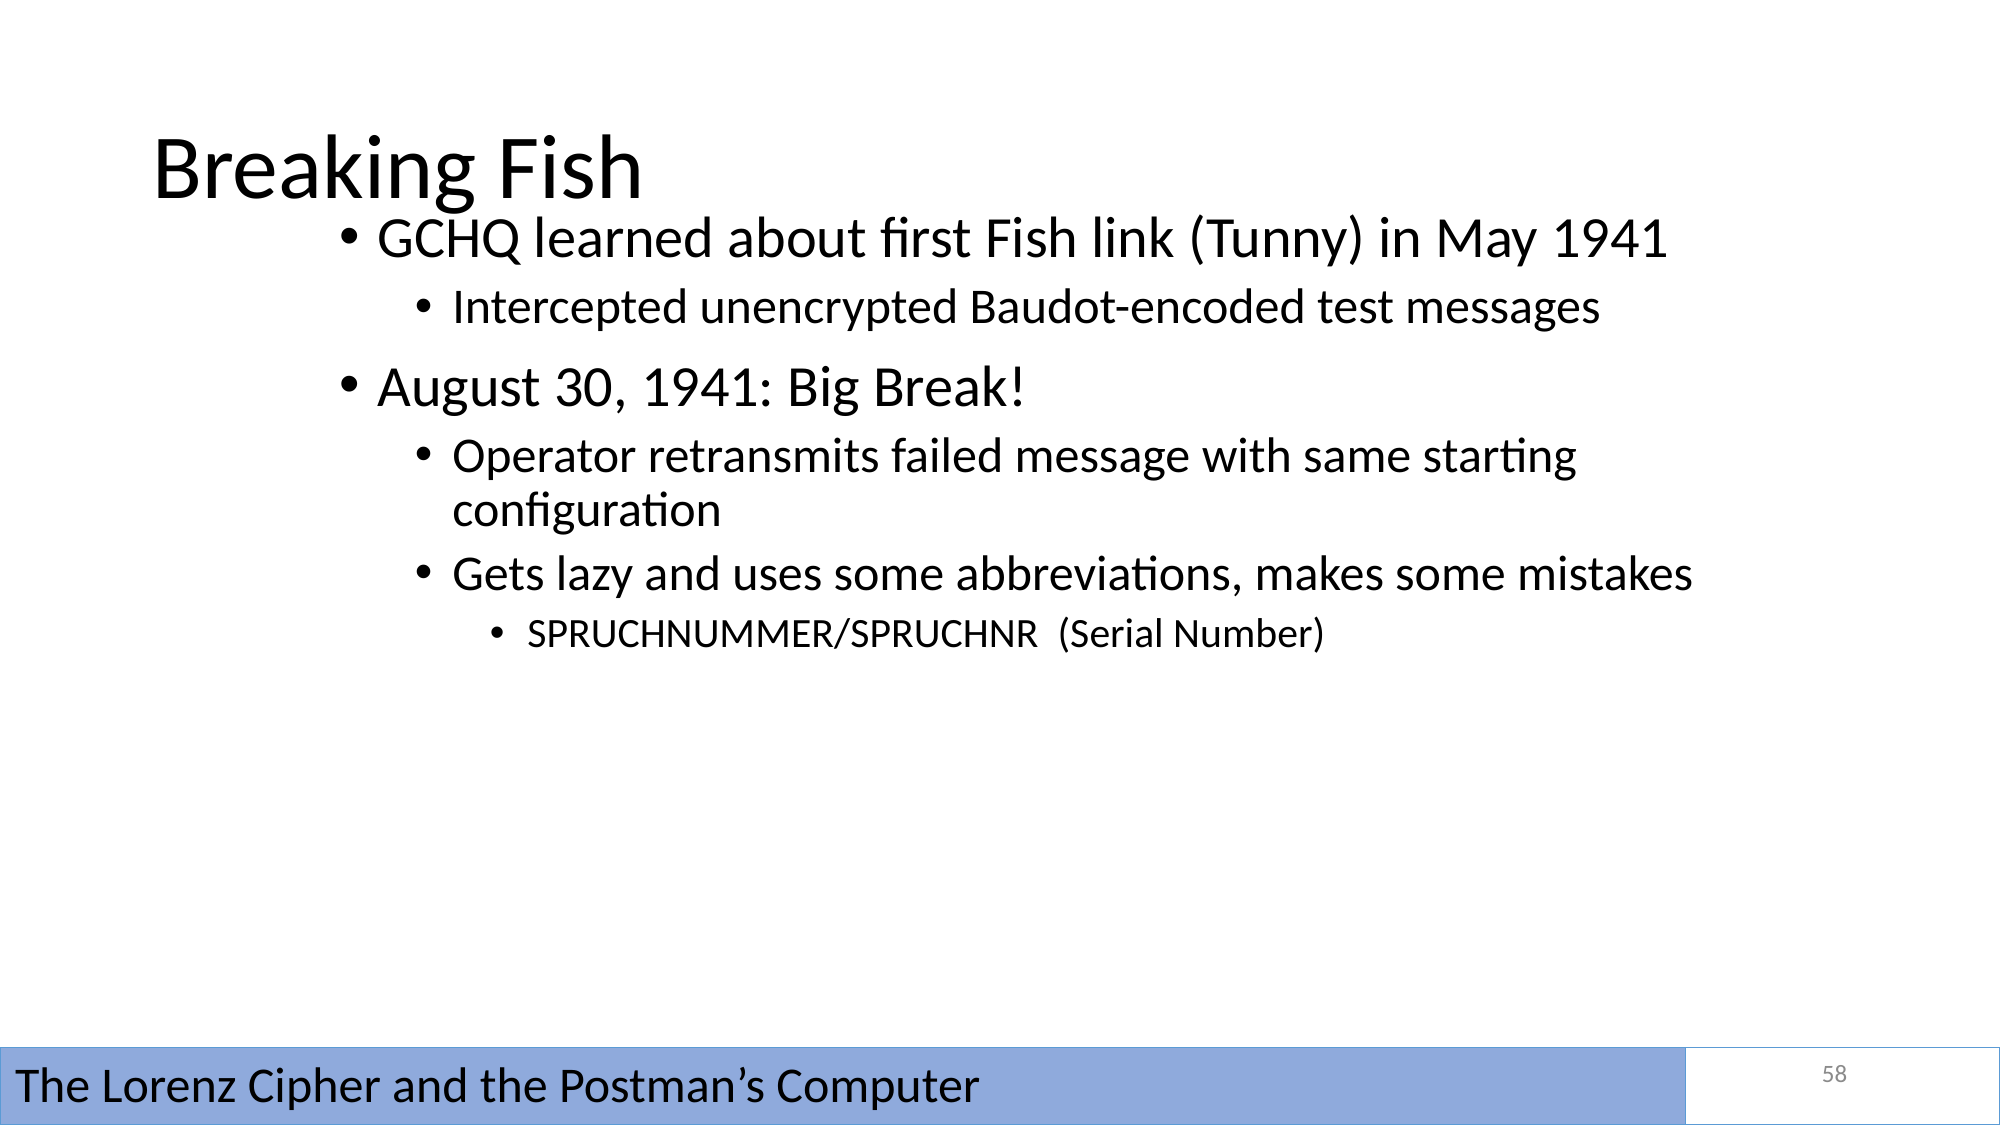

# Breaking Fish
GCHQ learned about first Fish link (Tunny) in May 1941
Intercepted unencrypted Baudot-encoded test messages
August 30, 1941: Big Break!
Operator retransmits failed message with same starting configuration
Gets lazy and uses some abbreviations, makes some mistakes
SPRUCHNUMMER/SPRUCHNR  (Serial Number)
58
The Lorenz Cipher and the Postman’s Computer